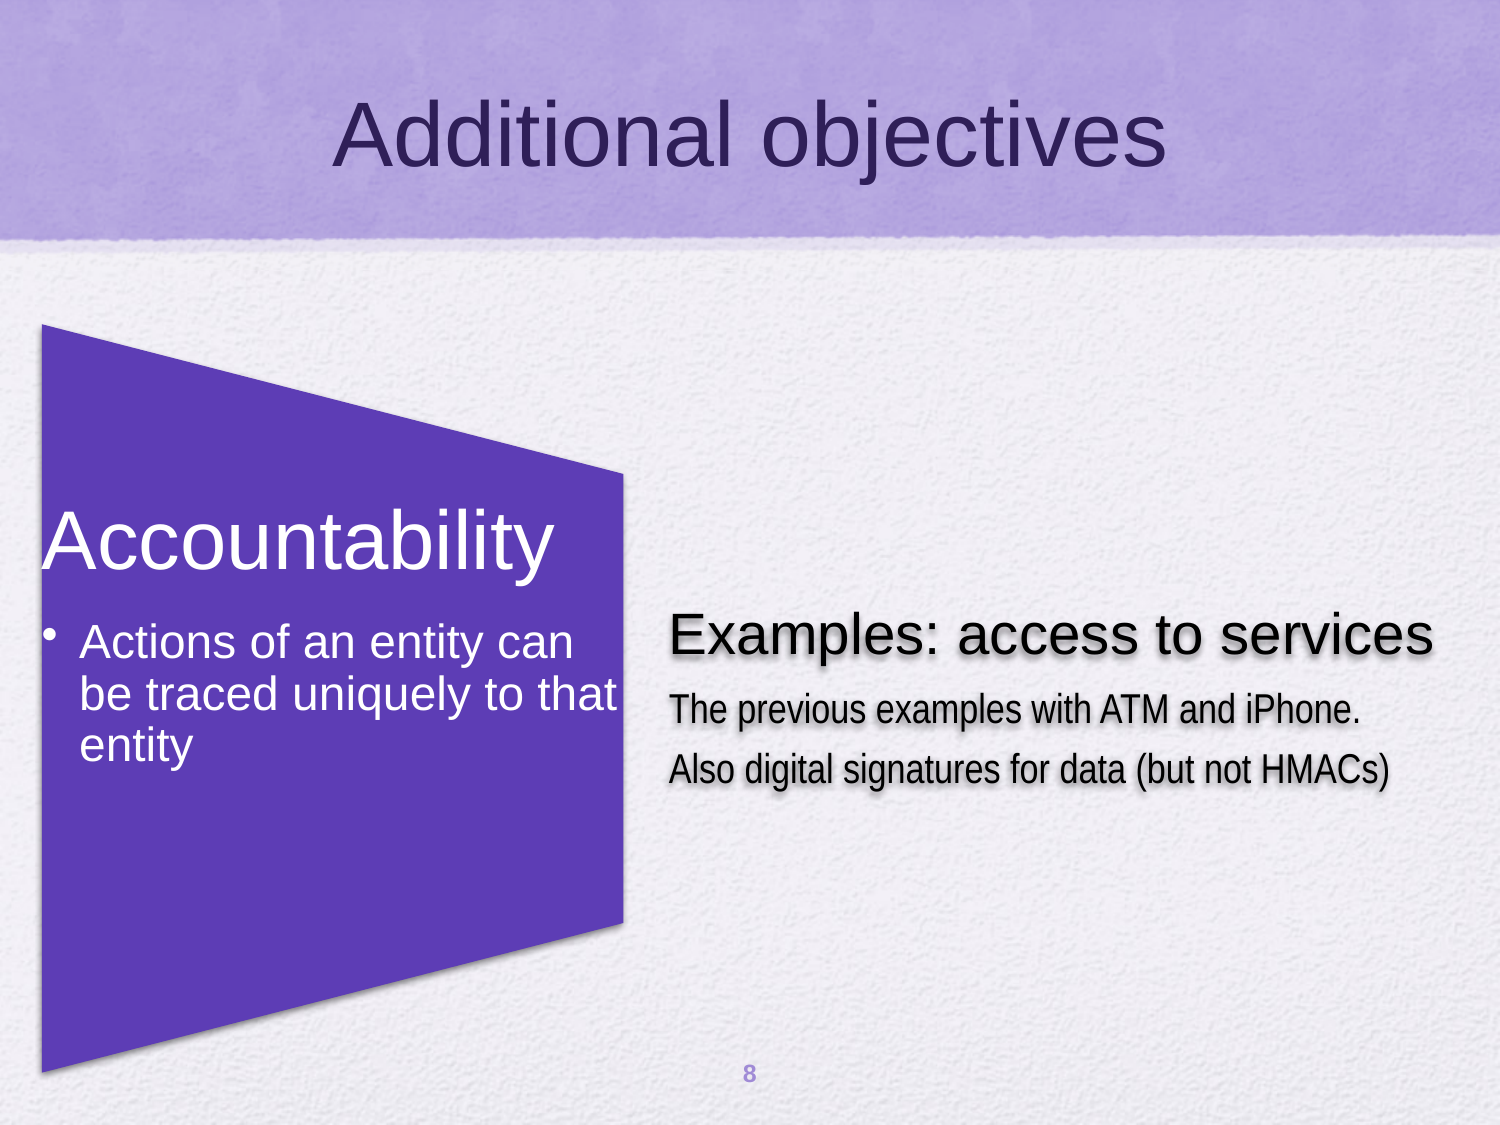

# Additional objectives
Accountability
Actions of an entity can be traced uniquely to that entity
Examples: access to services
The previous examples with ATM and iPhone.
Also digital signatures for data (but not HMACs)
8